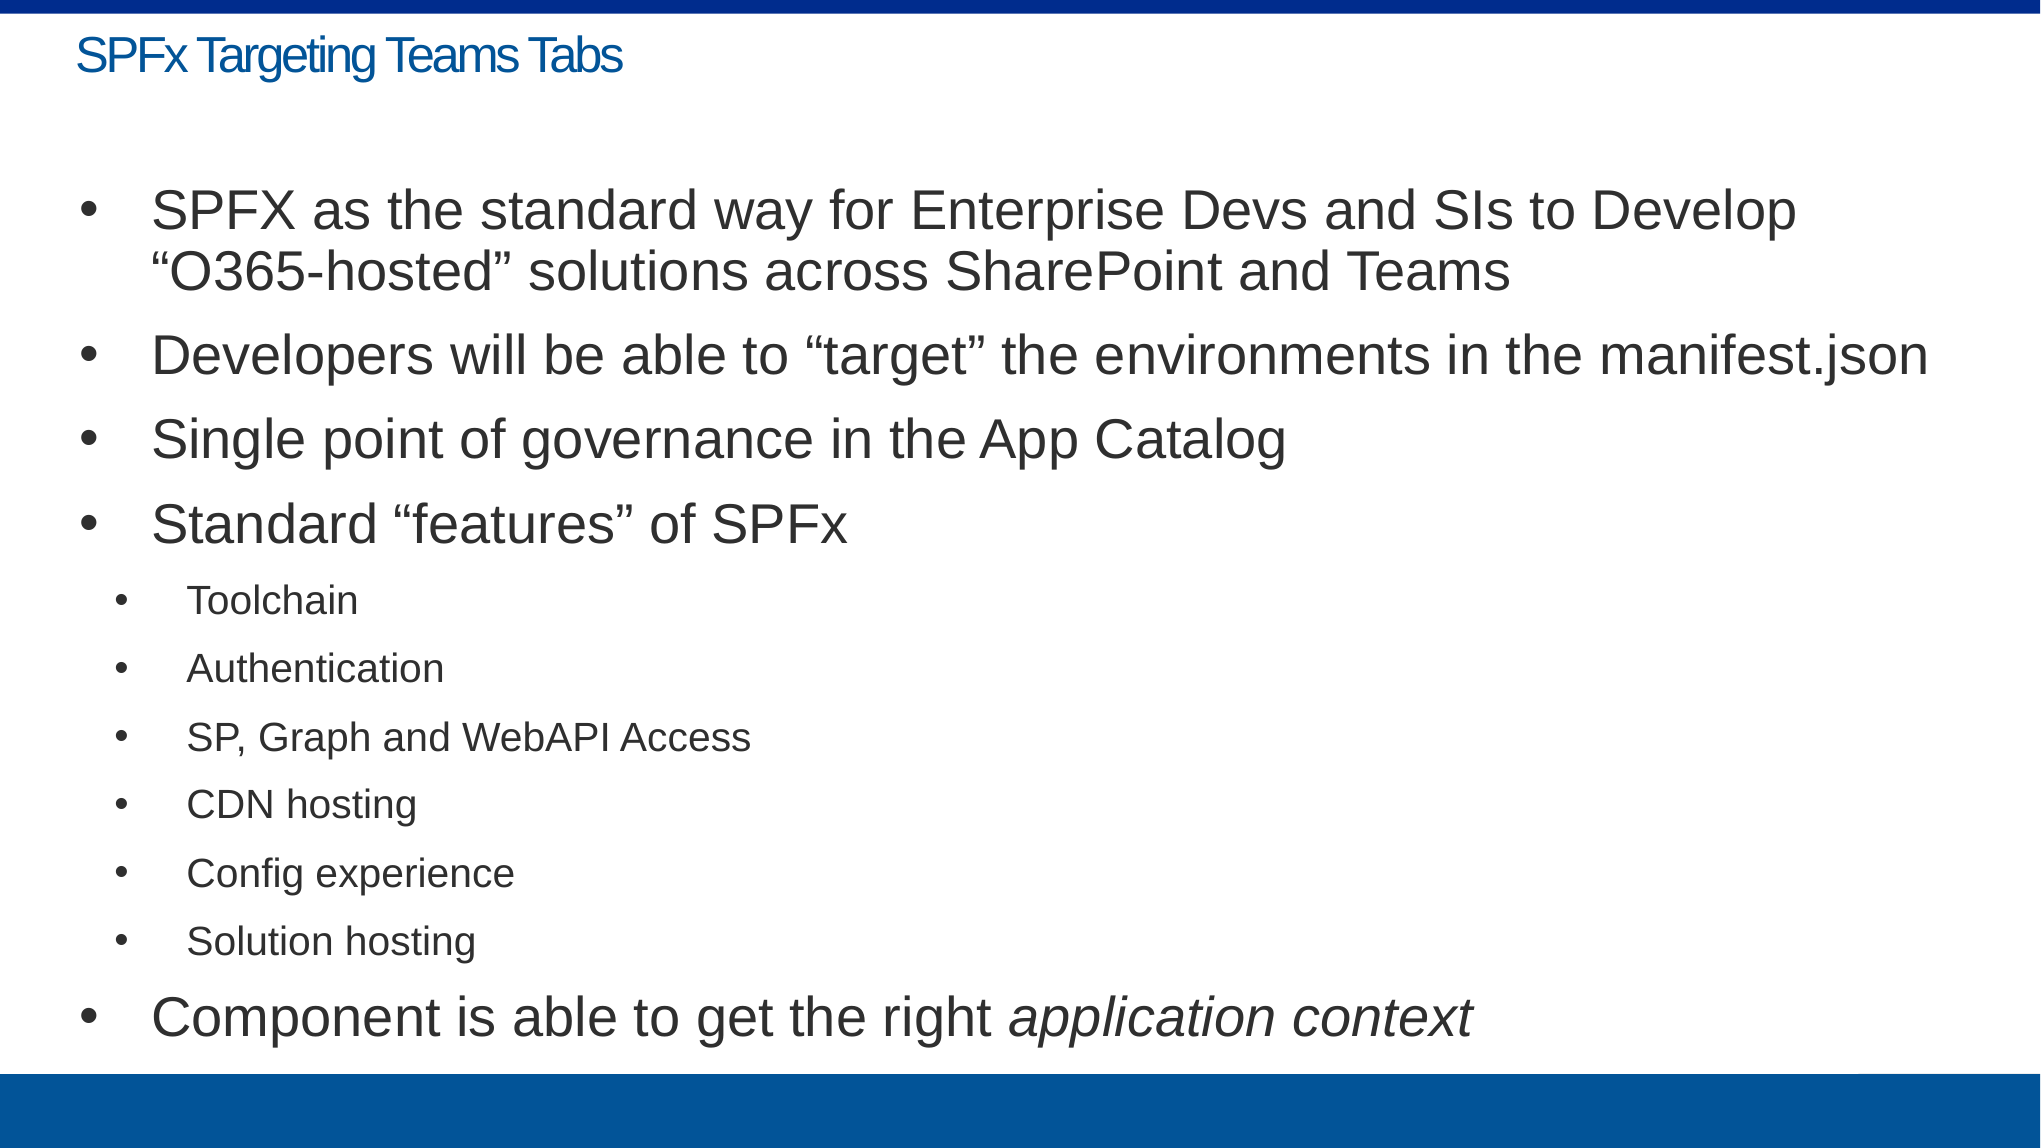

# SPFx Targeting Teams Tabs
SPFX as the standard way for Enterprise Devs and SIs to Develop “O365-hosted” solutions across SharePoint and Teams
Developers will be able to “target” the environments in the manifest.json
Single point of governance in the App Catalog
Standard “features” of SPFx
Toolchain
Authentication
SP, Graph and WebAPI Access
CDN hosting
Config experience
Solution hosting
Component is able to get the right application context